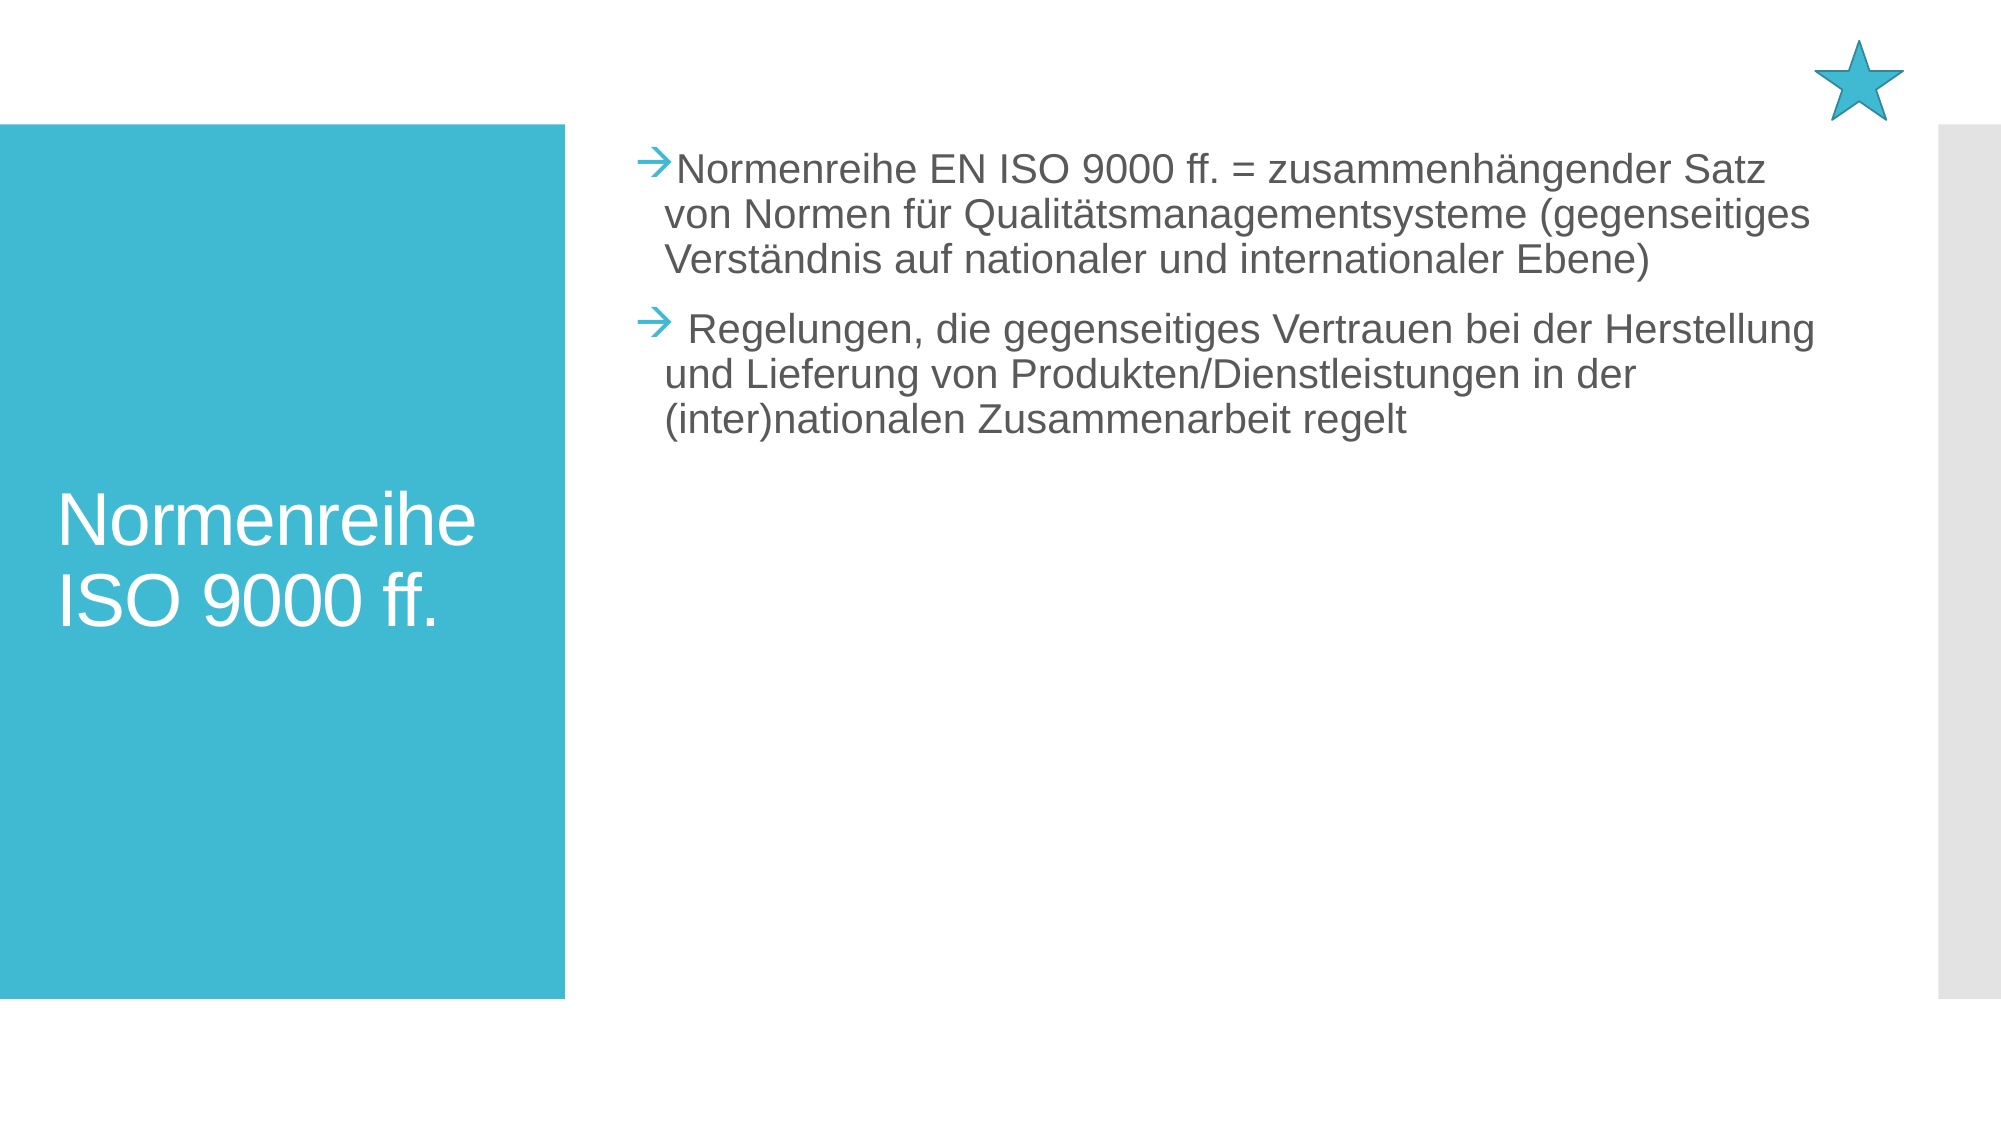

Normenreihe EN ISO 9000 ff. = zusammenhängender Satz von Normen für Qualitätsmanagementsysteme (gegenseitiges Verständnis auf nationaler und internationaler Ebene)
 Regelungen, die gegenseitiges Vertrauen bei der Herstellung und Lieferung von Produkten/Dienstleistungen in der (inter)nationalen Zusammenarbeit regelt

# Normenreihe ISO 9000 ff.